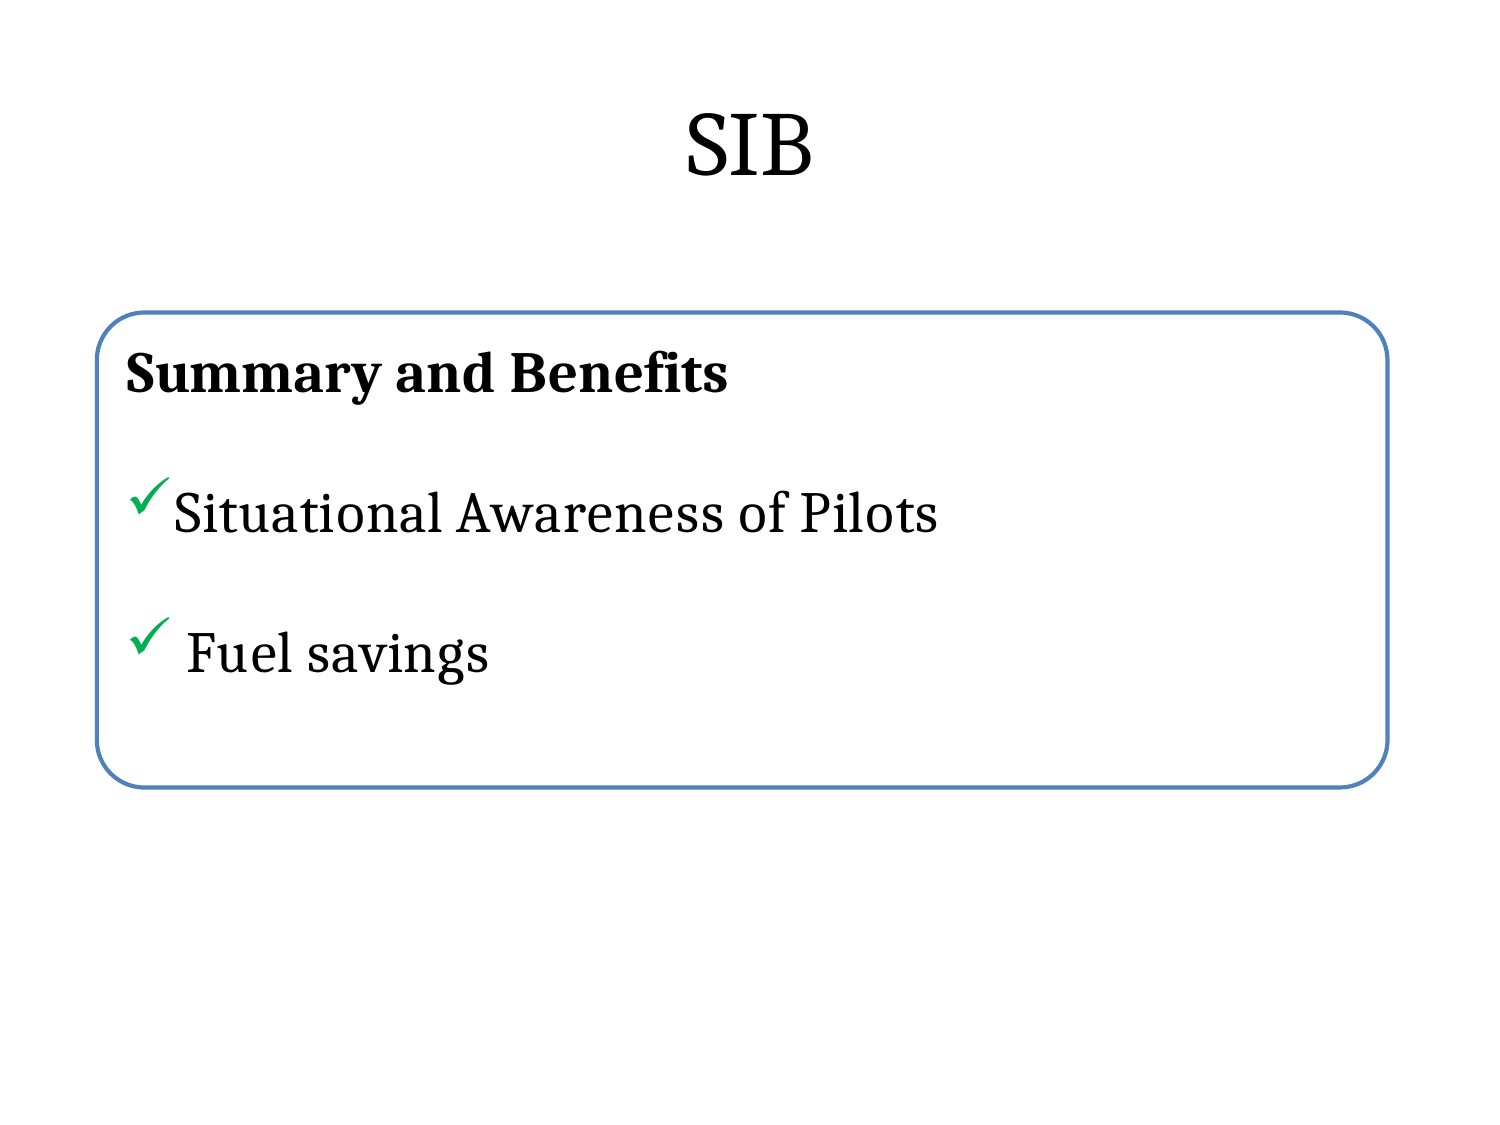

# SIB
Summary and Benefits

Situational Awareness of Pilots

 Fuel savings